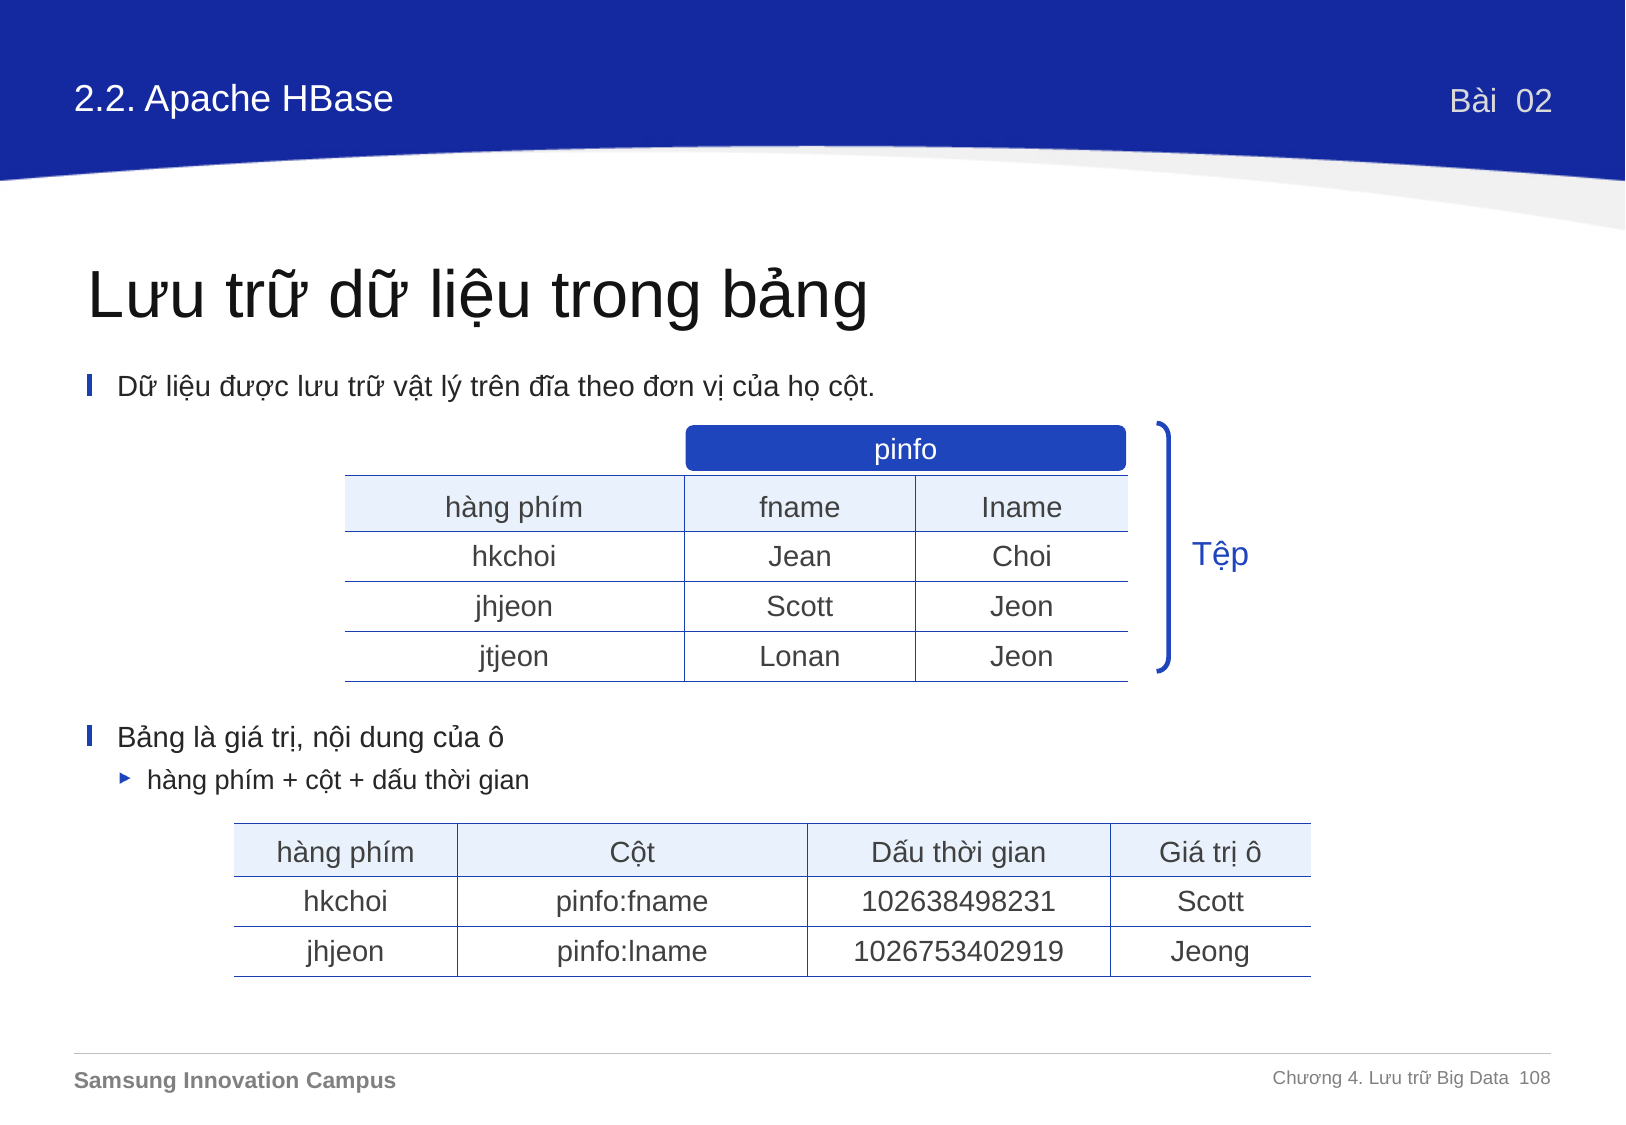

2.2. Apache HBase
Bài  02
Lưu trữ dữ liệu trong bảng
Dữ liệu được lưu trữ vật lý trên đĩa theo đơn vị của họ cột.

Bảng là giá trị, nội dung của ô
hàng phím + cột + dấu thời gian

pinfo
Tệp
| hàng phím | fname | Iname |
| --- | --- | --- |
| hkchoi | Jean | Choi |
| jhjeon | Scott | Jeon |
| jtjeon | Lonan | Jeon |
| hàng phím | Cột | Dấu thời gian | Giá trị ô |
| --- | --- | --- | --- |
| hkchoi | pinfo:fname | 102638498231 | Scott |
| jhjeon | pinfo:lname | 1026753402919 | Jeong |